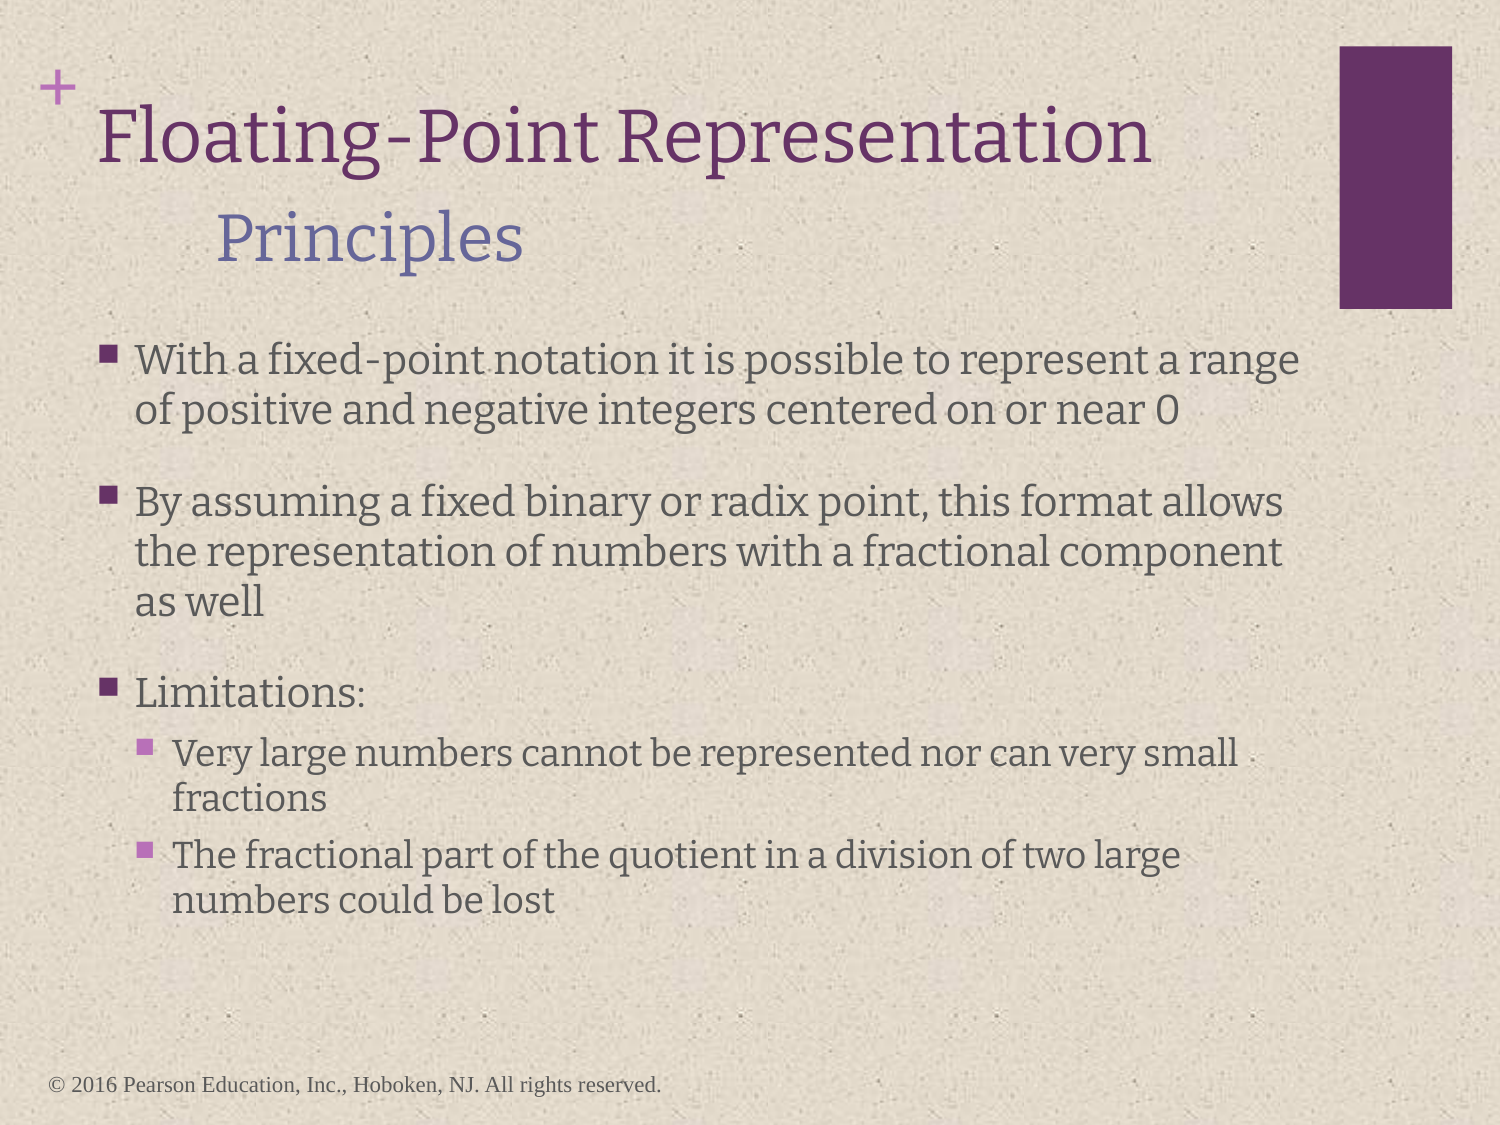

# Floating-Point Representation
Principles
With a fixed-point notation it is possible to represent a range of positive and negative integers centered on or near 0
By assuming a fixed binary or radix point, this format allows the representation of numbers with a fractional component as well
Limitations:
Very large numbers cannot be represented nor can very small fractions
The fractional part of the quotient in a division of two large numbers could be lost
© 2016 Pearson Education, Inc., Hoboken, NJ. All rights reserved.